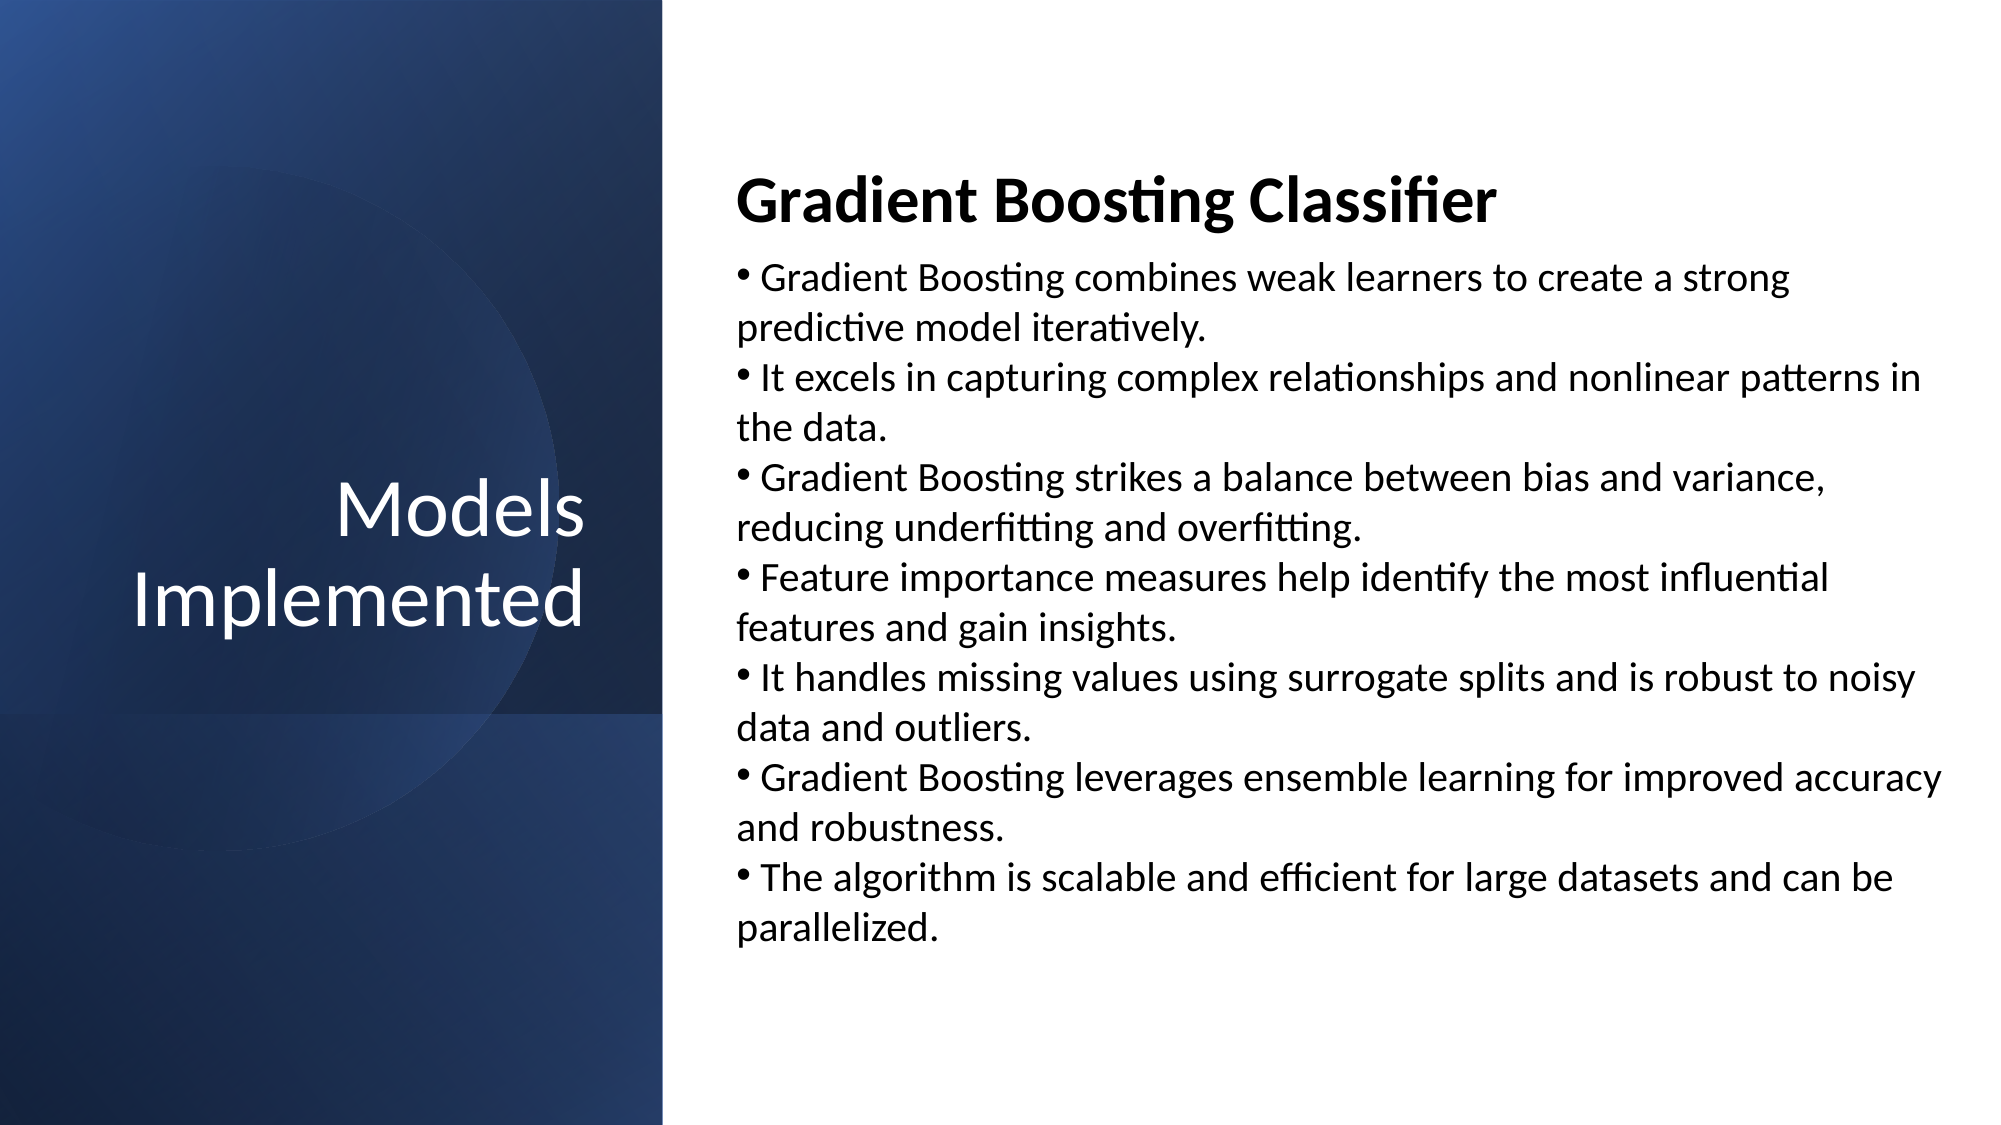

Models Implemented

Gradient Boosting Classifier
 Gradient Boosting combines weak learners to create a strong predictive model iteratively.
 It excels in capturing complex relationships and nonlinear patterns in the data.
 Gradient Boosting strikes a balance between bias and variance, reducing underfitting and overfitting.
 Feature importance measures help identify the most influential features and gain insights.
 It handles missing values using surrogate splits and is robust to noisy data and outliers.
 Gradient Boosting leverages ensemble learning for improved accuracy and robustness.
 The algorithm is scalable and efficient for large datasets and can be parallelized.